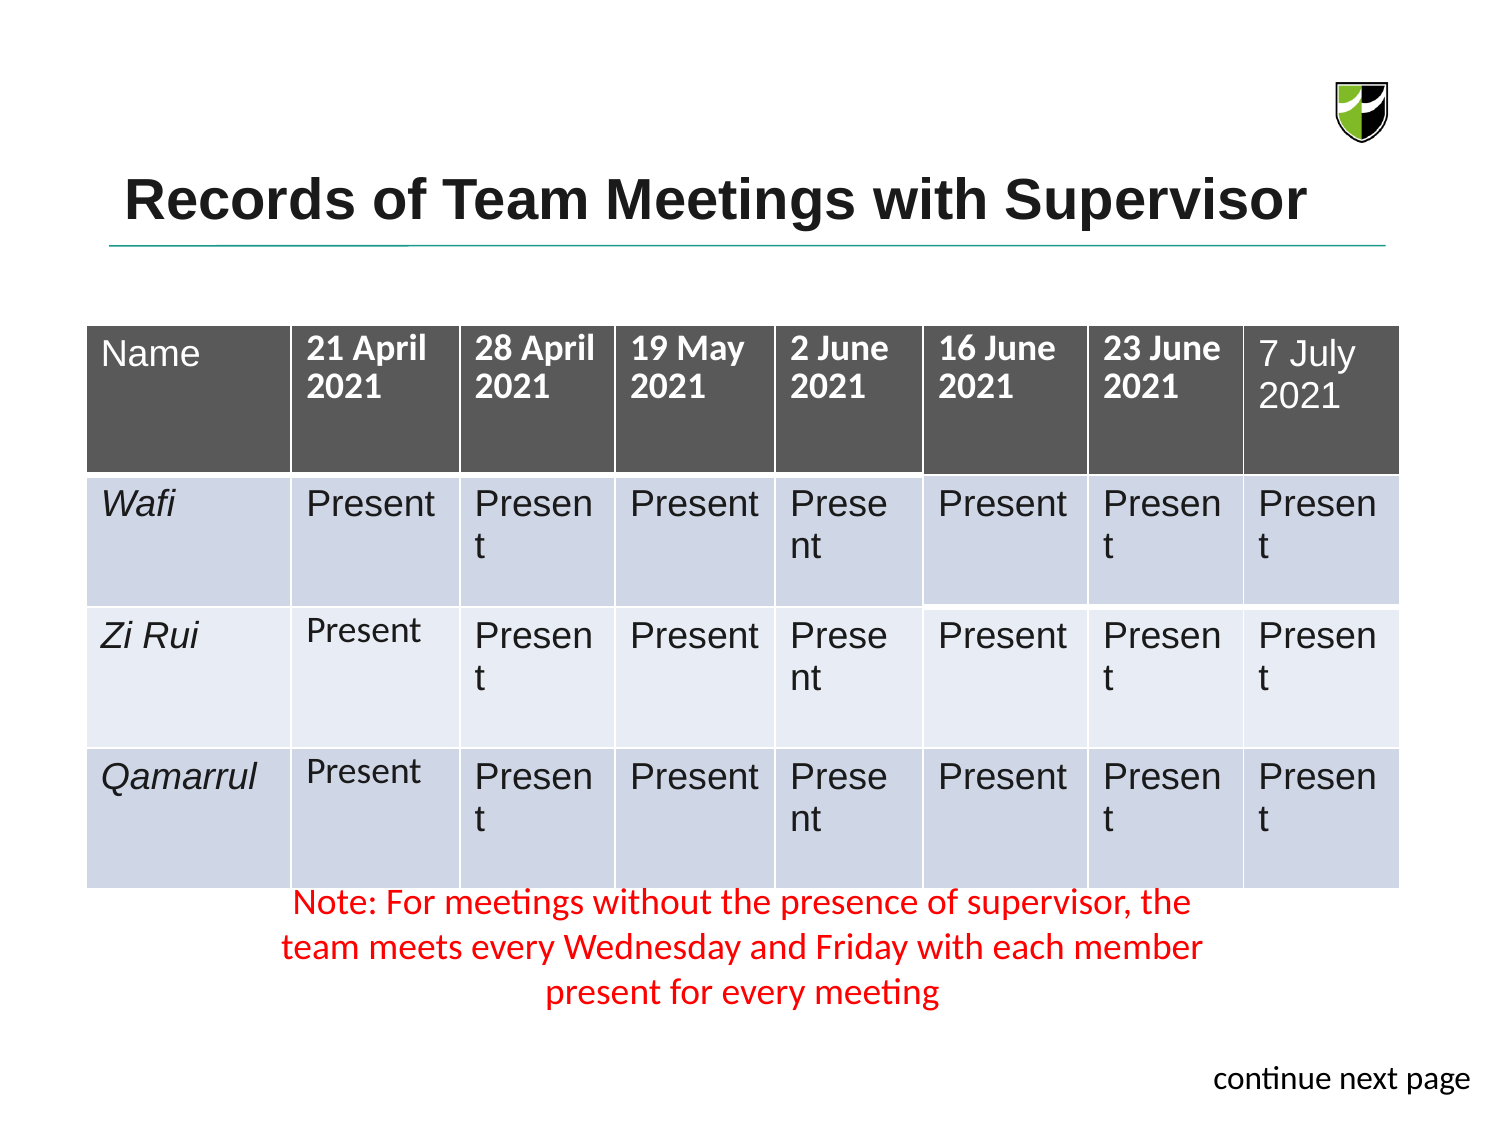

# Records of Team Meetings with Supervisor
| Name | 21 April 2021 | 28 April 2021 | 19 May 2021 | 2 June 2021 | 16 June 2021 | 23 June 2021 | 7 July 2021 |
| --- | --- | --- | --- | --- | --- | --- | --- |
| Wafi | Present | Present | Present | Present | Present | Present | Present |
| Zi Rui | Present | Present | Present | Present | Present | Present | Present |
| Qamarrul | Present | Present | Present | Present | Present | Present | Present |
Note: For meetings without the presence of supervisor, the team meets every Wednesday and Friday with each member present for every meeting
continue next page